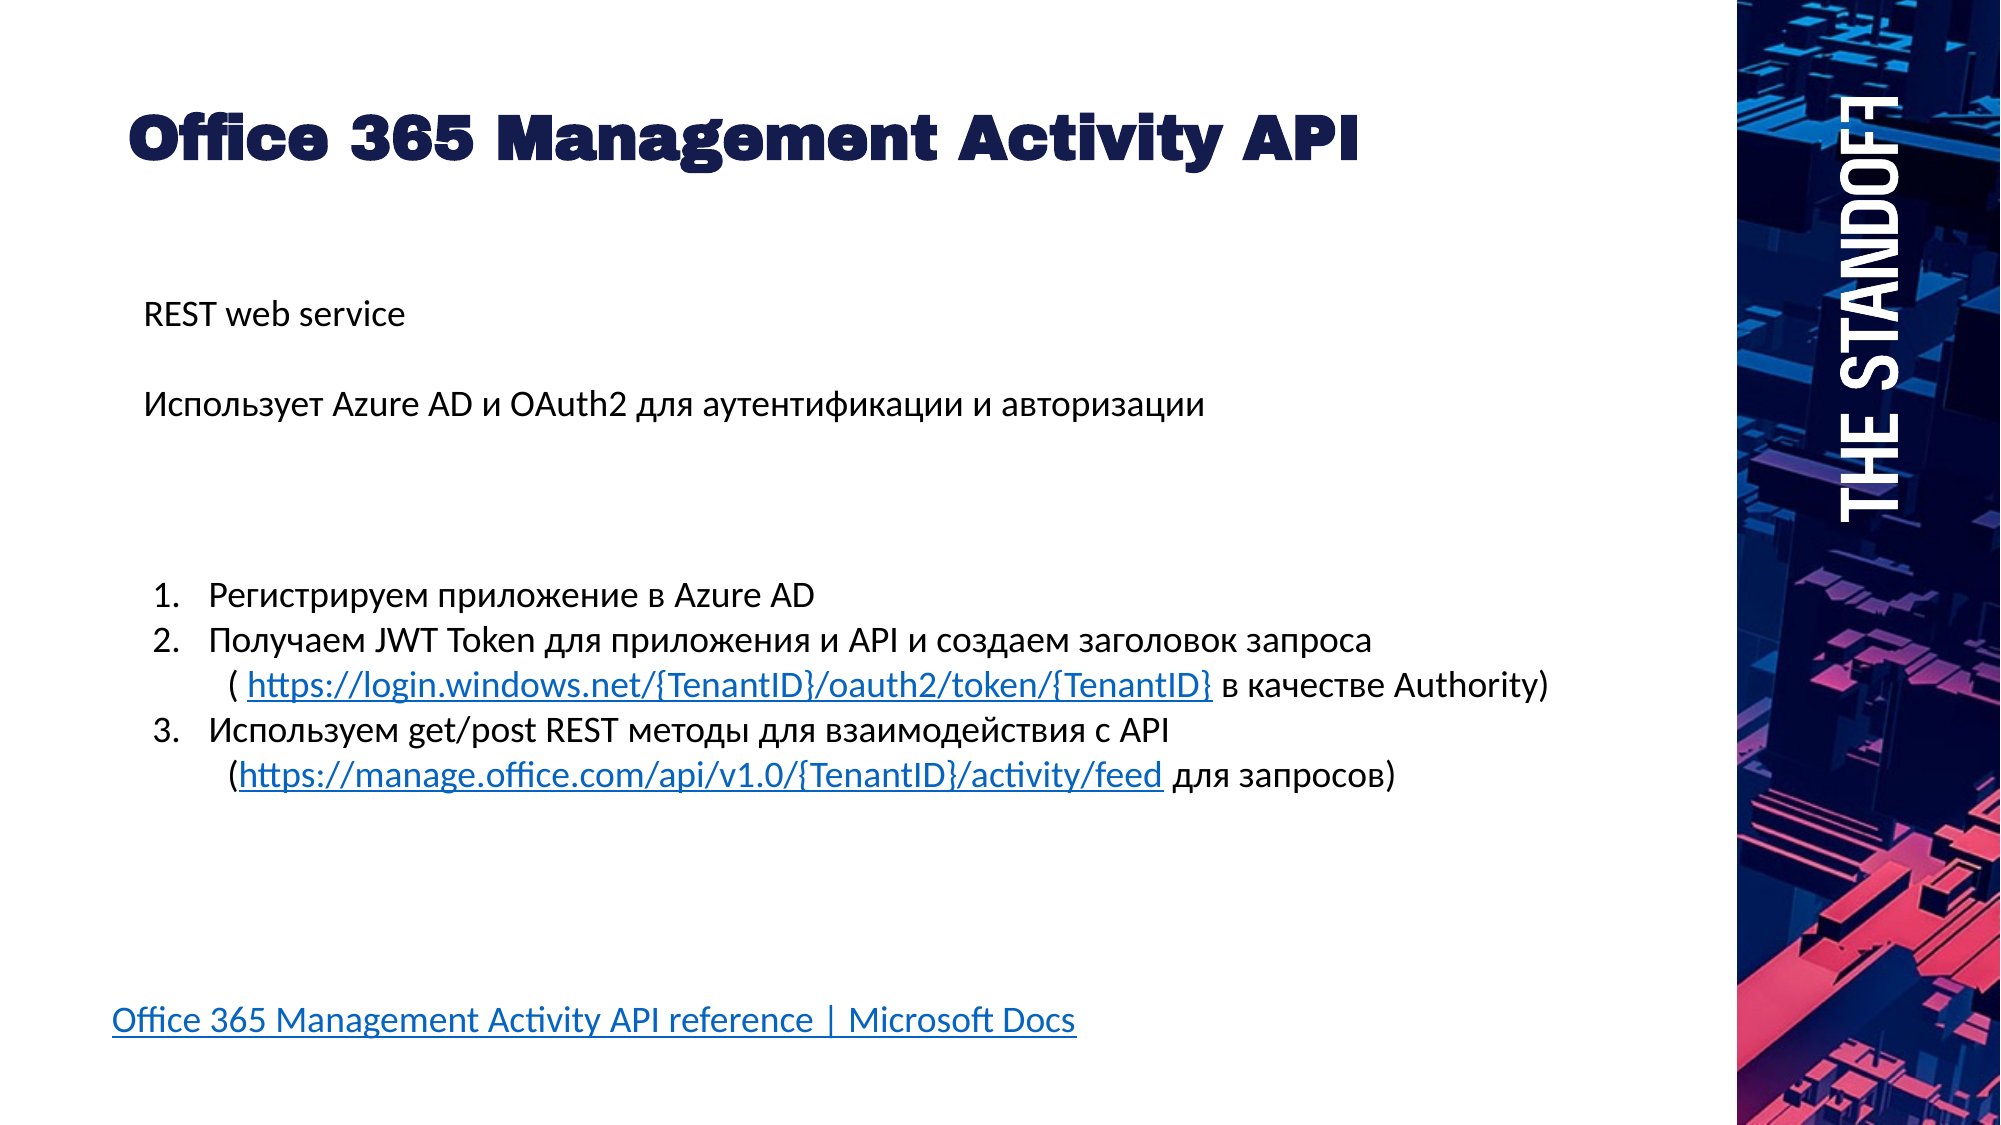

Office 365 Management Activity API

REST web service

Использует Azure AD и OAuth2 для аутентификации и авторизации
Регистрируем приложение в Azure AD
Получаем JWT Token для приложения и API и создаем заголовок запроса
( https://login.windows.net/{TenantID}/oauth2/token/{TenantID} в качестве Authority)
Используем get/post REST методы для взаимодействия с API
(https://manage.office.com/api/v1.0/{TenantID}/activity/feed для запросов)

Office 365 Management Activity API reference | Microsoft Docs